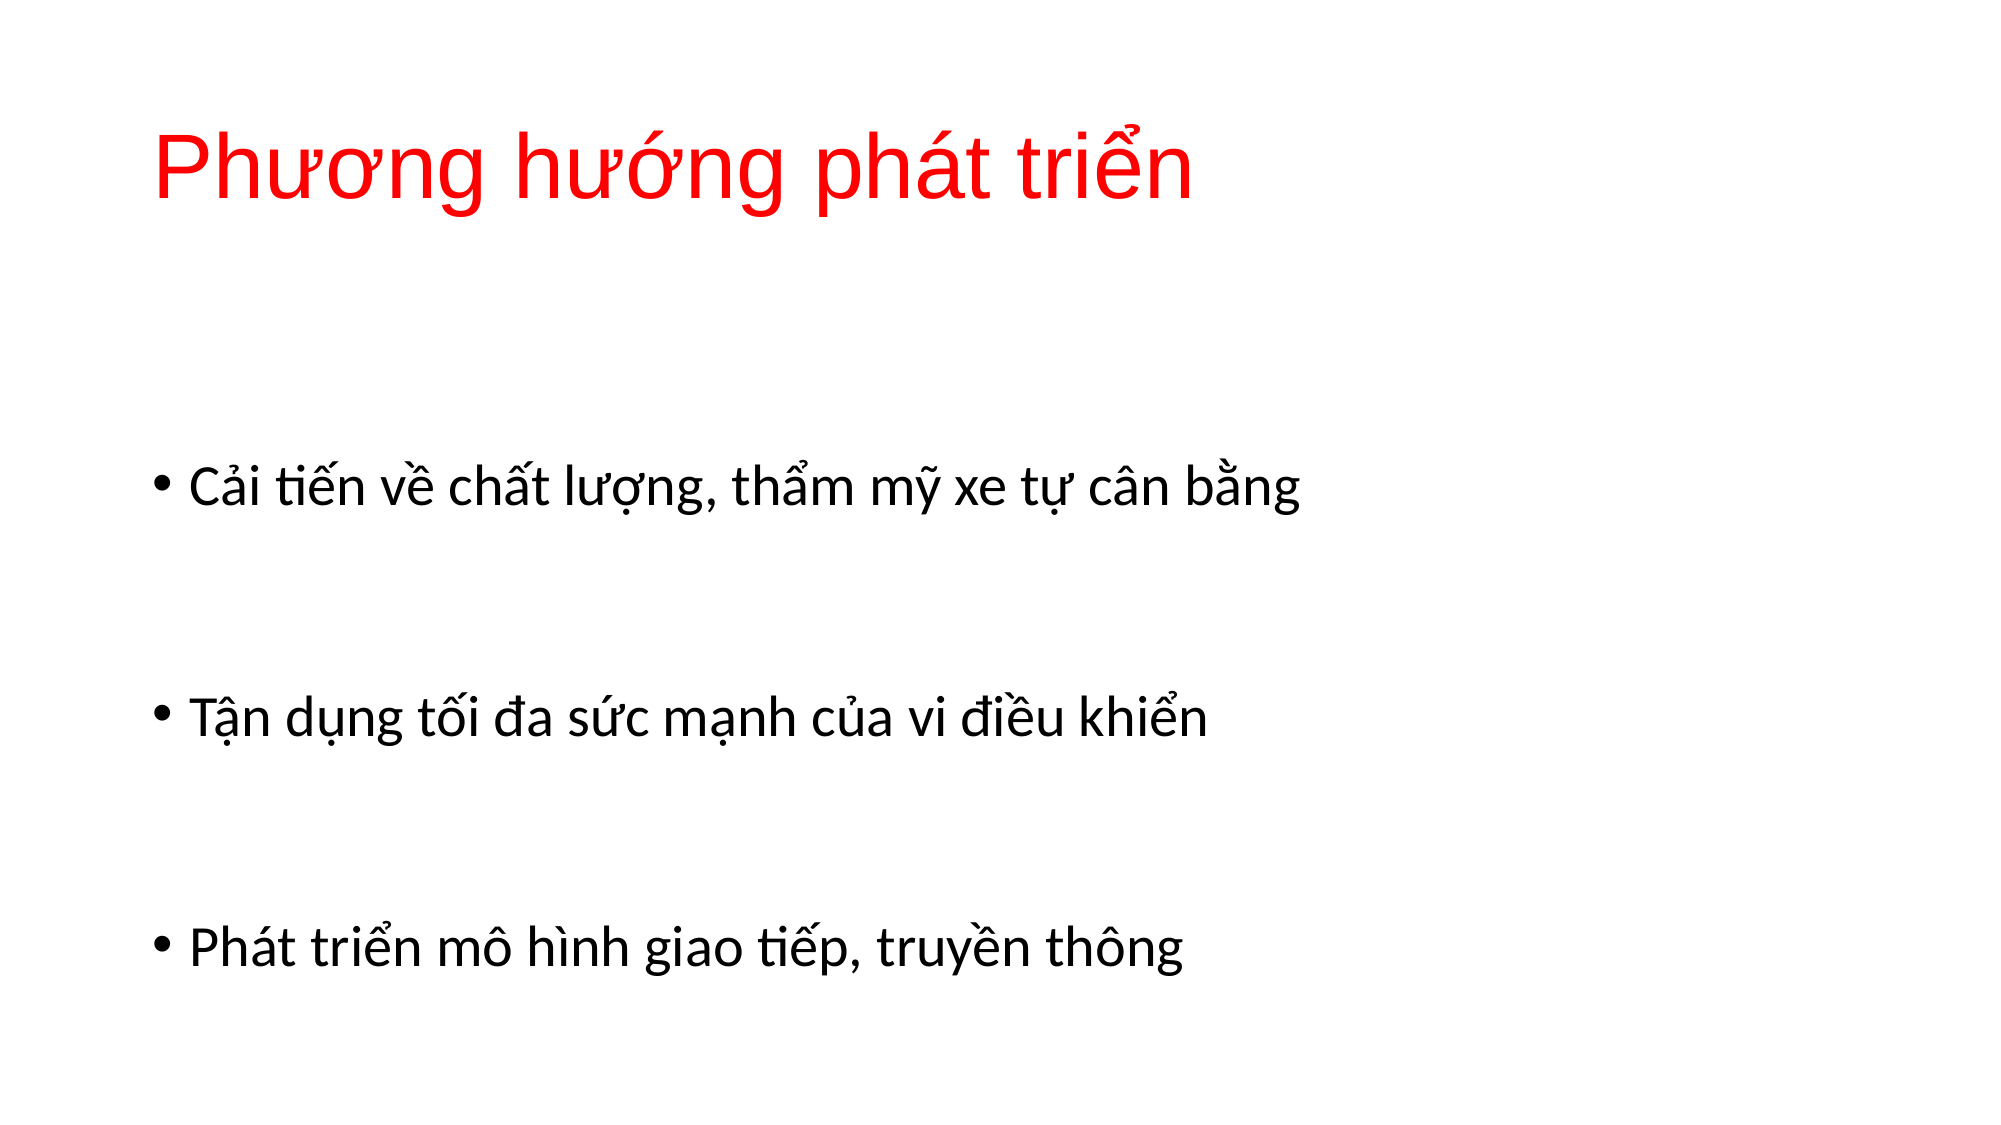

# Phương hướng phát triển
Cải tiến về chất lượng, thẩm mỹ xe tự cân bằng
Tận dụng tối đa sức mạnh của vi điều khiển
Phát triển mô hình giao tiếp, truyền thông